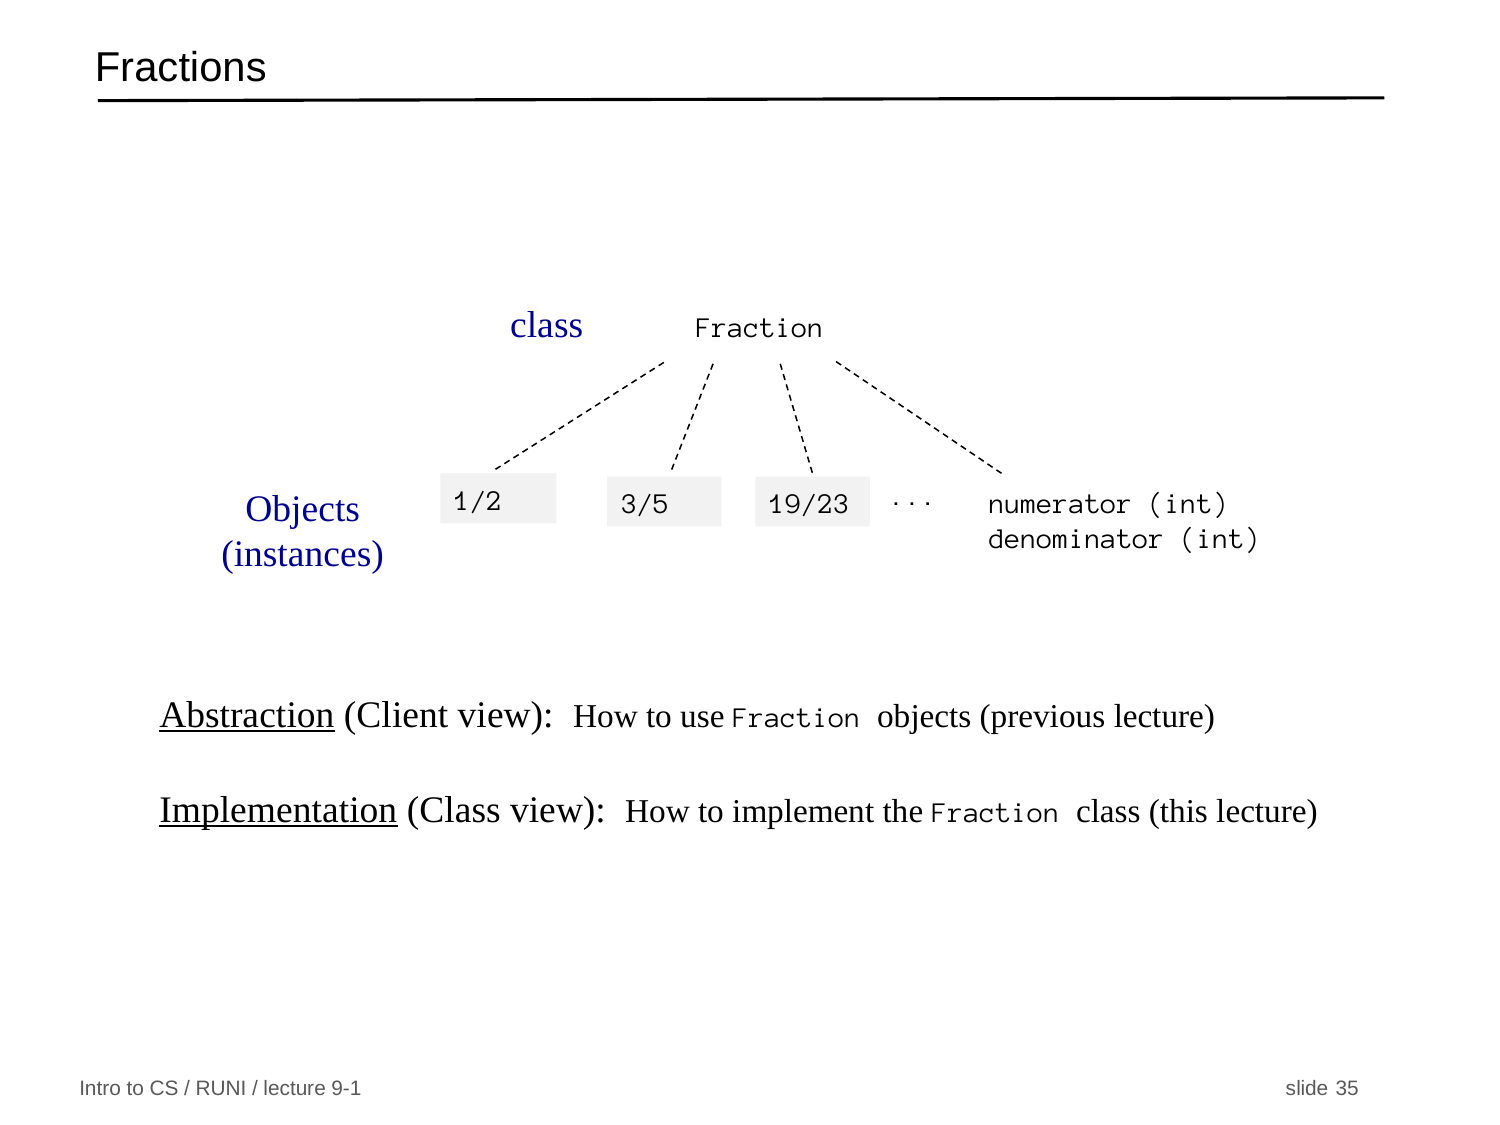

# Fractions
class
Objects
(instances)
Fraction
...
1/2
3/5
19/23
numerator (int)
denominator (int)
Abstraction (Client view):  How to use Fraction objects (previous lecture)
Implementation (Class view):  How to implement the Fraction class (this lecture)